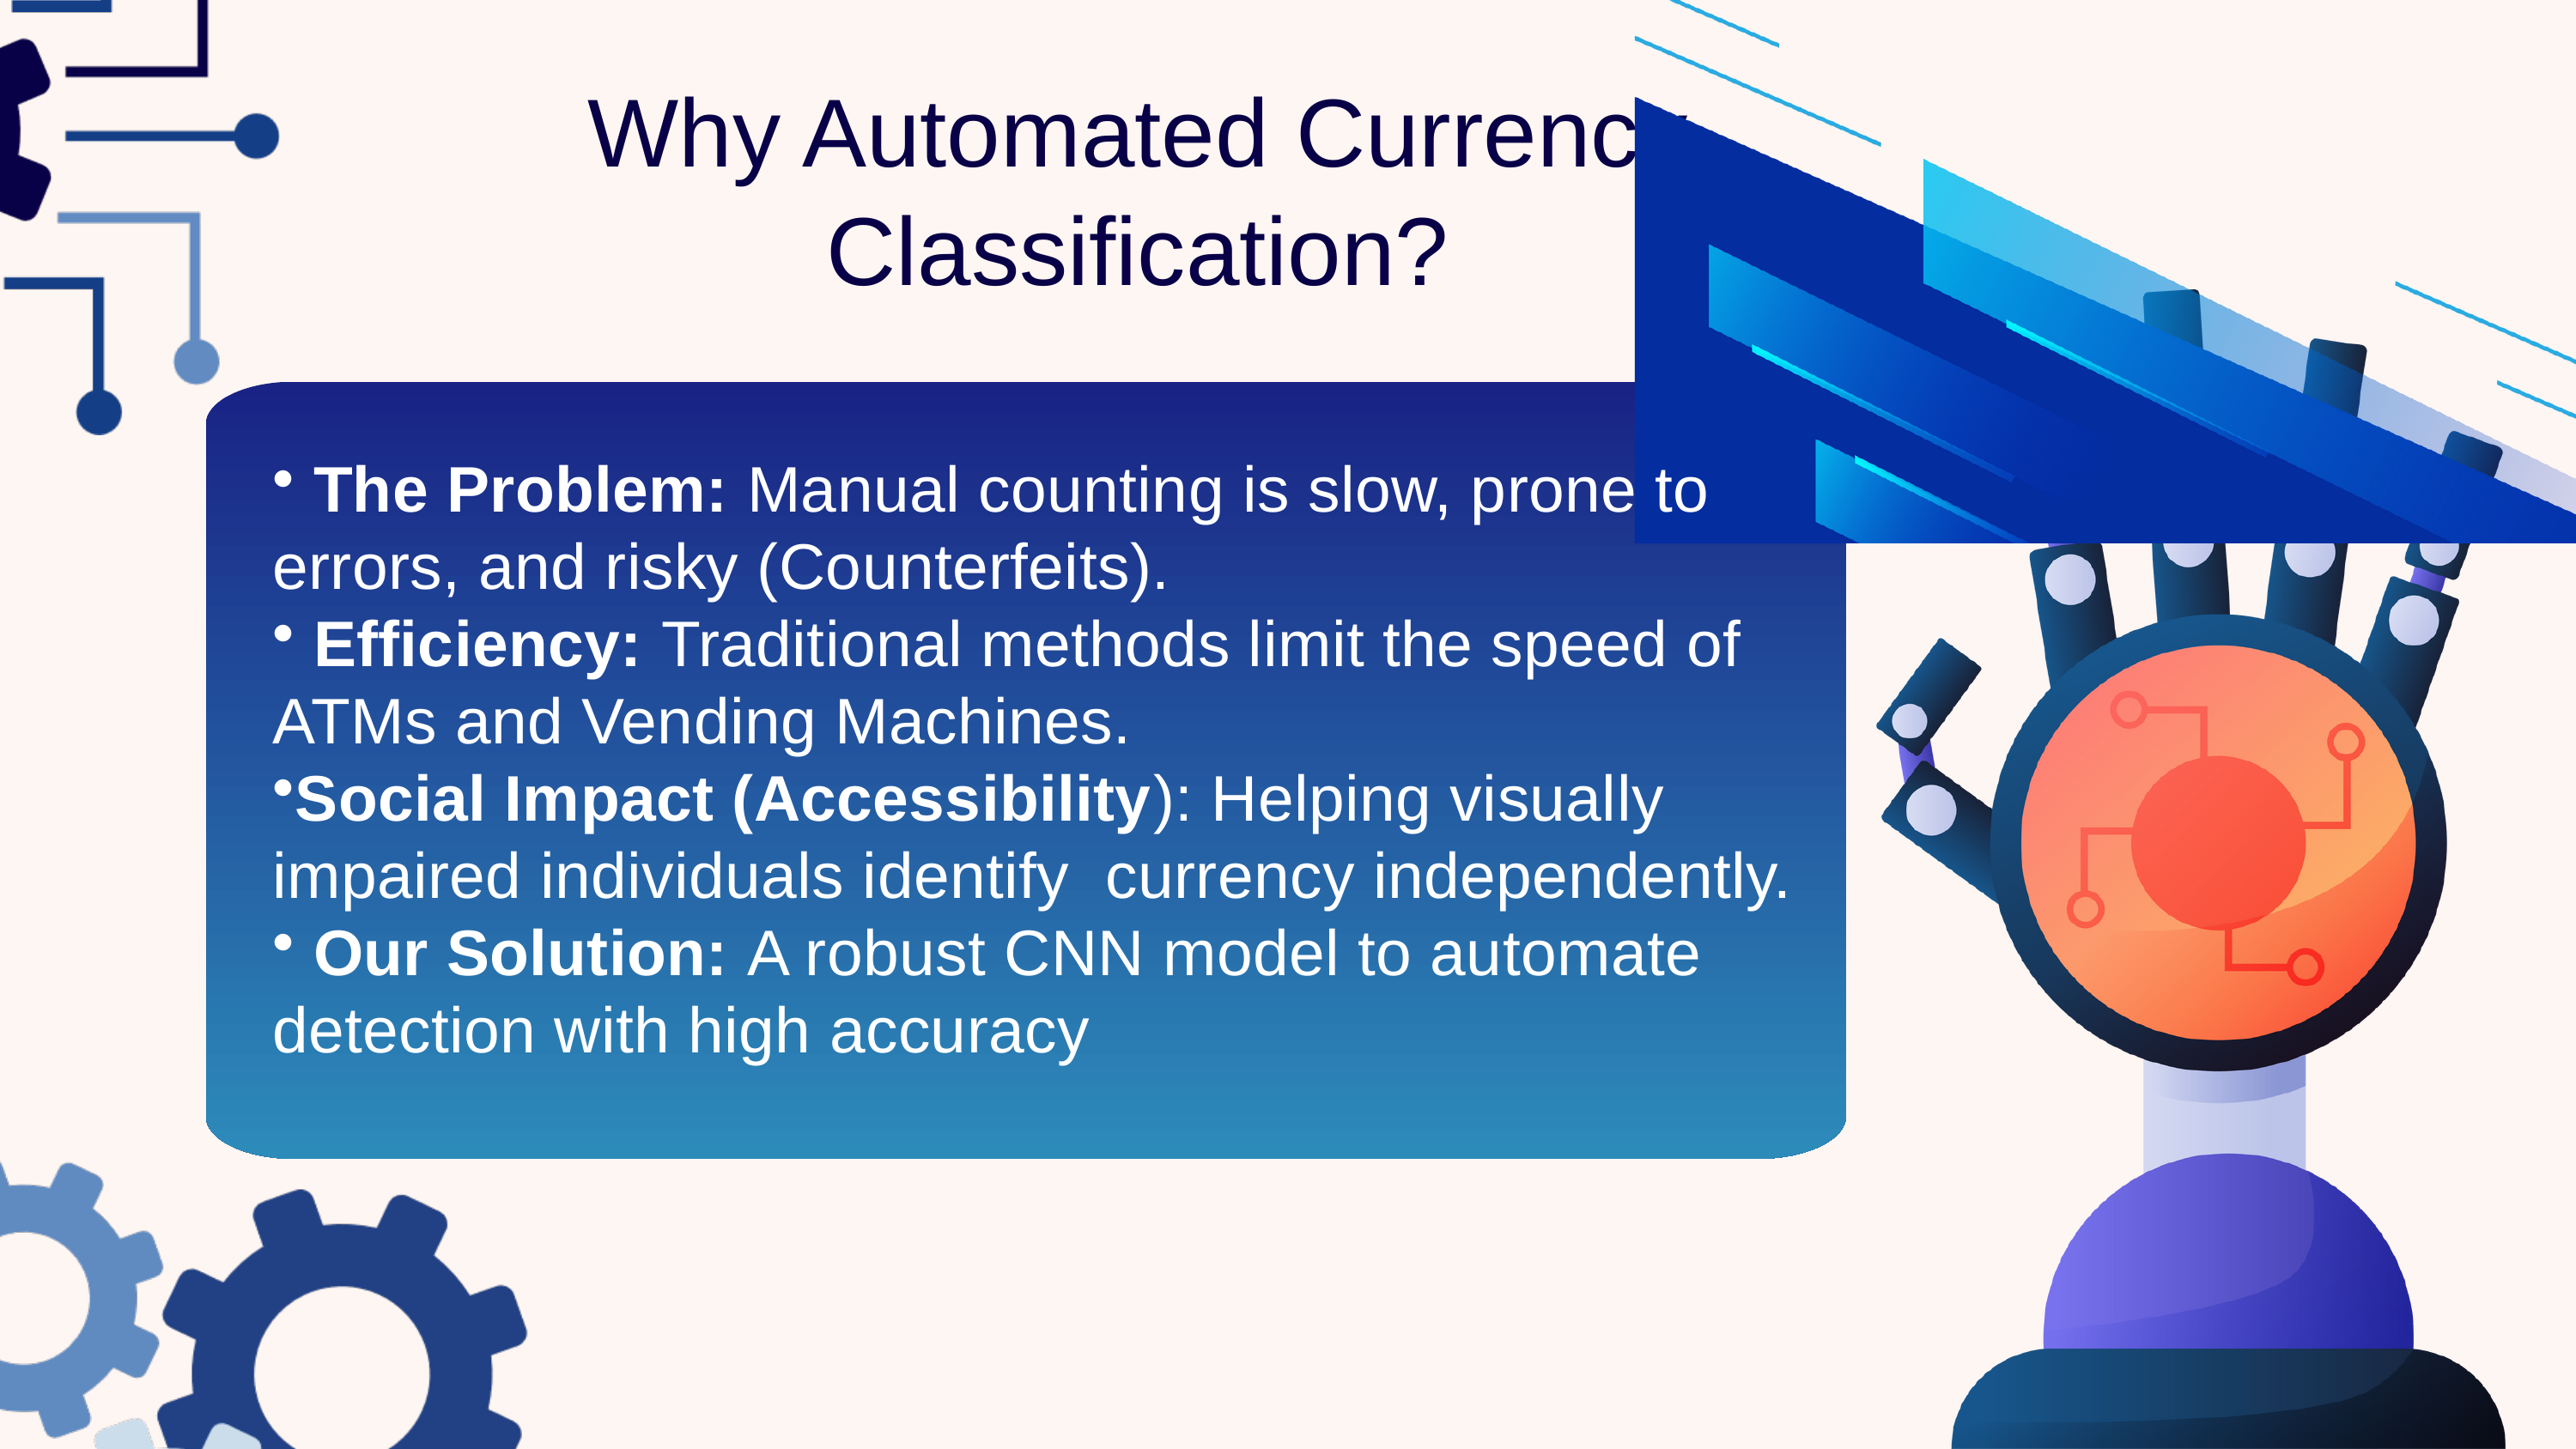

Why Automated Currency Classification?

 The Problem: Manual counting is slow, prone to errors, and risky (Counterfeits).
 Efficiency: Traditional methods limit the speed of ATMs and Vending Machines.
Social Impact (Accessibility): Helping visually impaired individuals identify  currency independently.
 Our Solution: A robust CNN model to automate detection with high accuracy